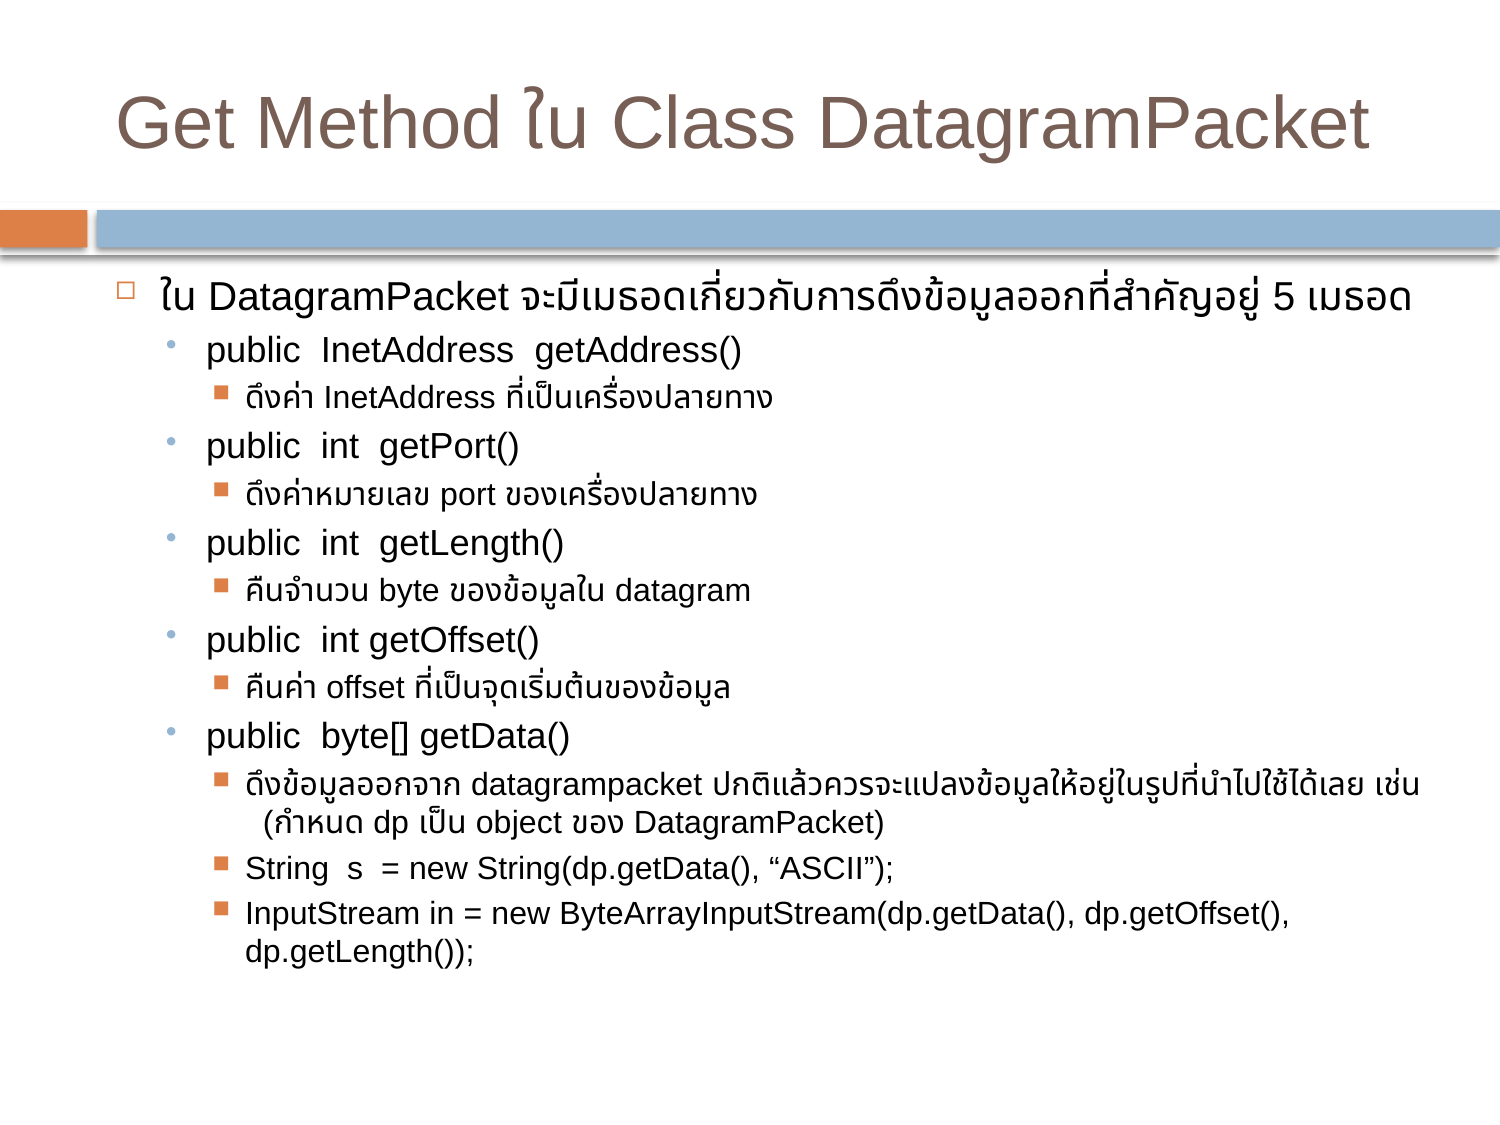

# Get Method ใน Class DatagramPacket
ใน DatagramPacket จะมีเมธอดเกี่ยวกับการดึงข้อมูลออกที่สำคัญอยู่ 5 เมธอด
public  InetAddress  getAddress()
ดึงค่า InetAddress ที่เป็นเครื่องปลายทาง
public  int  getPort()
ดึงค่าหมายเลข port ของเครื่องปลายทาง
public  int  getLength()
คืนจำนวน byte ของข้อมูลใน datagram
public  int getOffset()
คืนค่า offset ที่เป็นจุดเริ่มต้นของข้อมูล
public  byte[] getData()
ดึงข้อมูลออกจาก datagrampacket ปกติแล้วควรจะแปลงข้อมูลให้อยู่ในรูปที่นำไปใช้ได้เลย เช่น   (กำหนด dp เป็น object ของ DatagramPacket)
String  s  = new String(dp.getData(), “ASCII”);
InputStream in = new ByteArrayInputStream(dp.getData(), dp.getOffset(), dp.getLength());